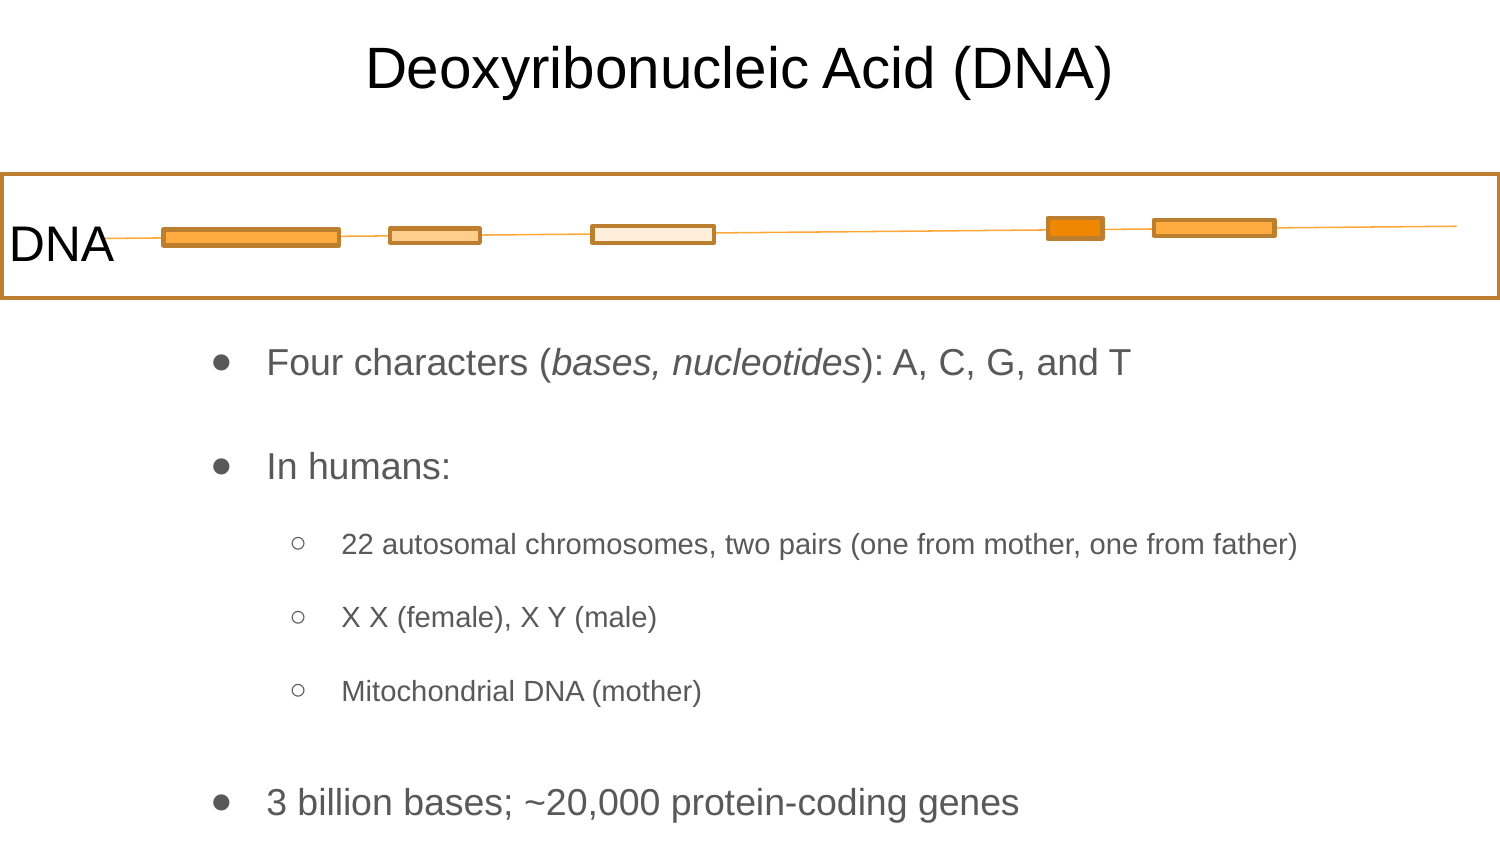

# Deoxyribonucleic Acid (DNA)

DNA

Four characters (bases, nucleotides): A, C, G, and T

In humans:
22 autosomal chromosomes, two pairs (one from mother, one from father)
X X (female), X Y (male)
Mitochondrial DNA (mother)

3 billion bases; ~20,000 protein-coding genes